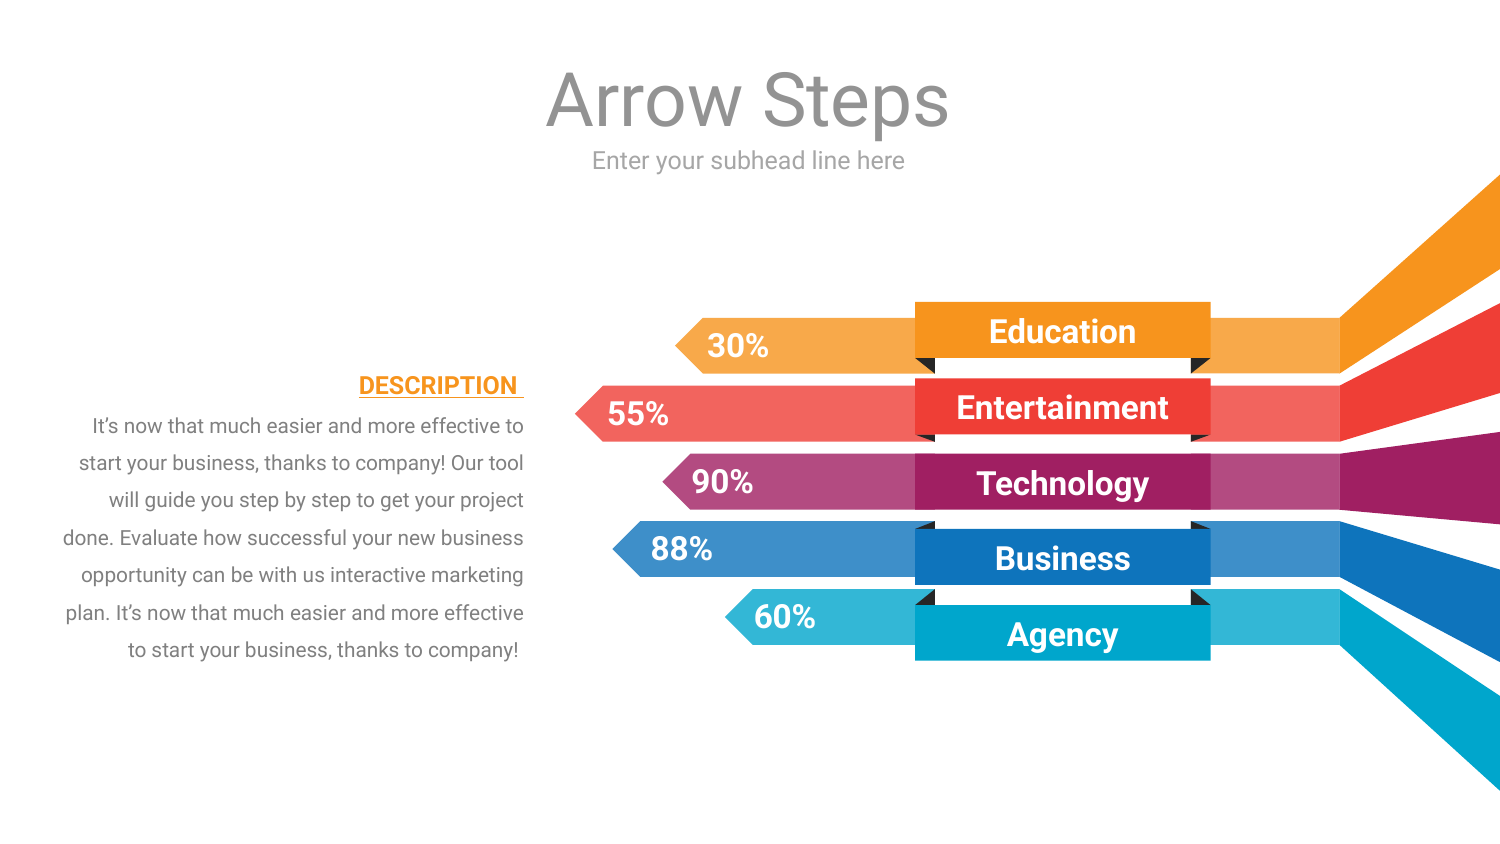

# Arrow Steps
Enter your subhead line here

Education

30%

DESCRIPTION
It’s now that much easier and more effective to start your business, thanks to company! Our tool will guide you step by step to get your project done. Evaluate how successful your new business opportunity can be with us interactive marketing plan. It’s now that much easier and more effective to start your business, thanks to company!
Entertainment

55%

90%

Technology

88%

Business

60%

Agency